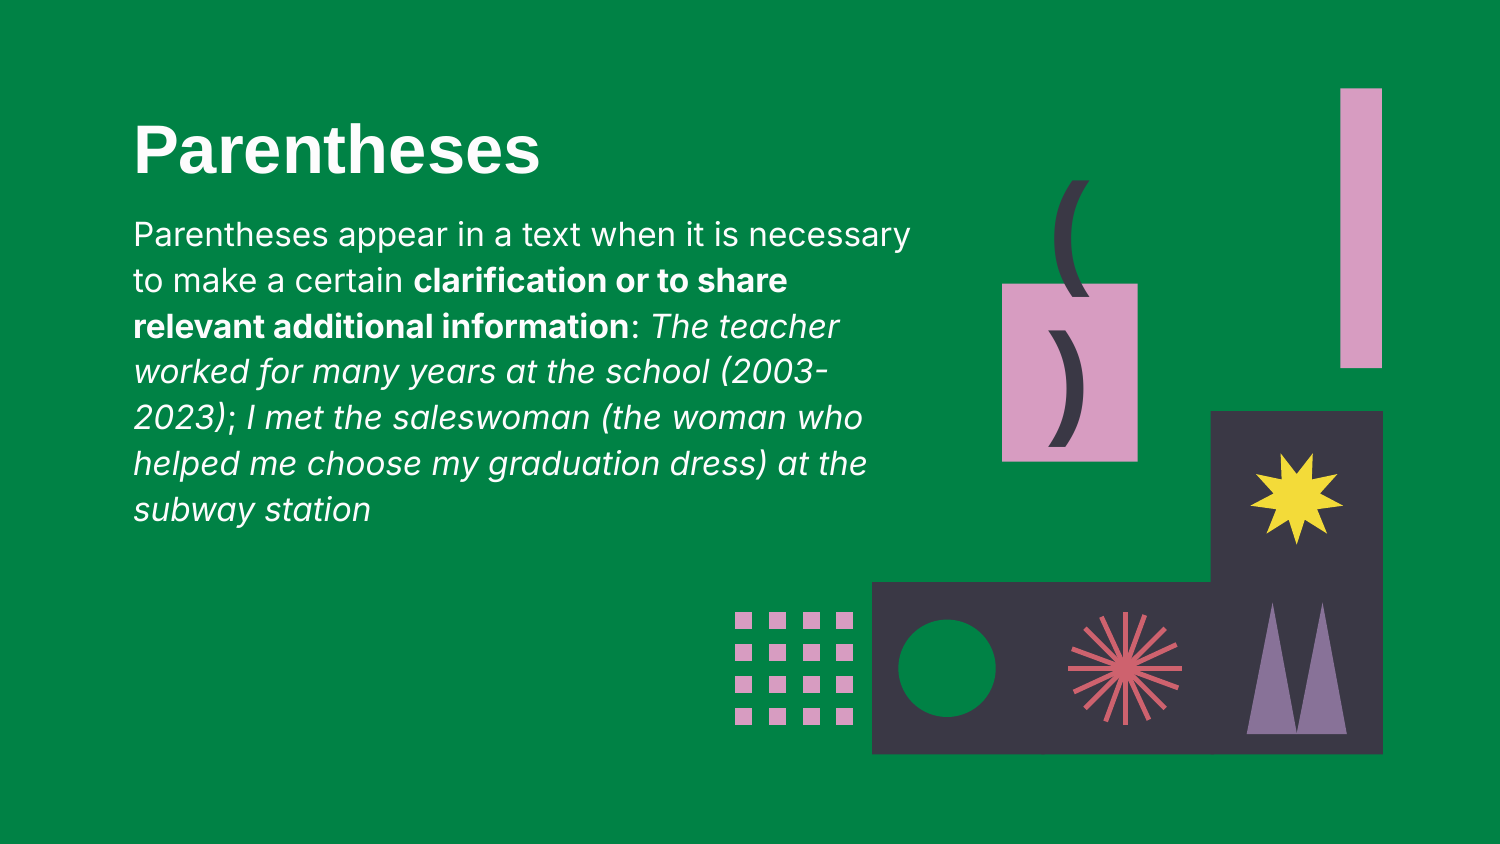

# Parentheses
Parentheses appear in a text when it is necessary to make a certain clarification or to share relevant additional information: The teacher worked for many years at the school (2003-2023); I met the saleswoman (the woman who helped me choose my graduation dress) at the subway station

( )